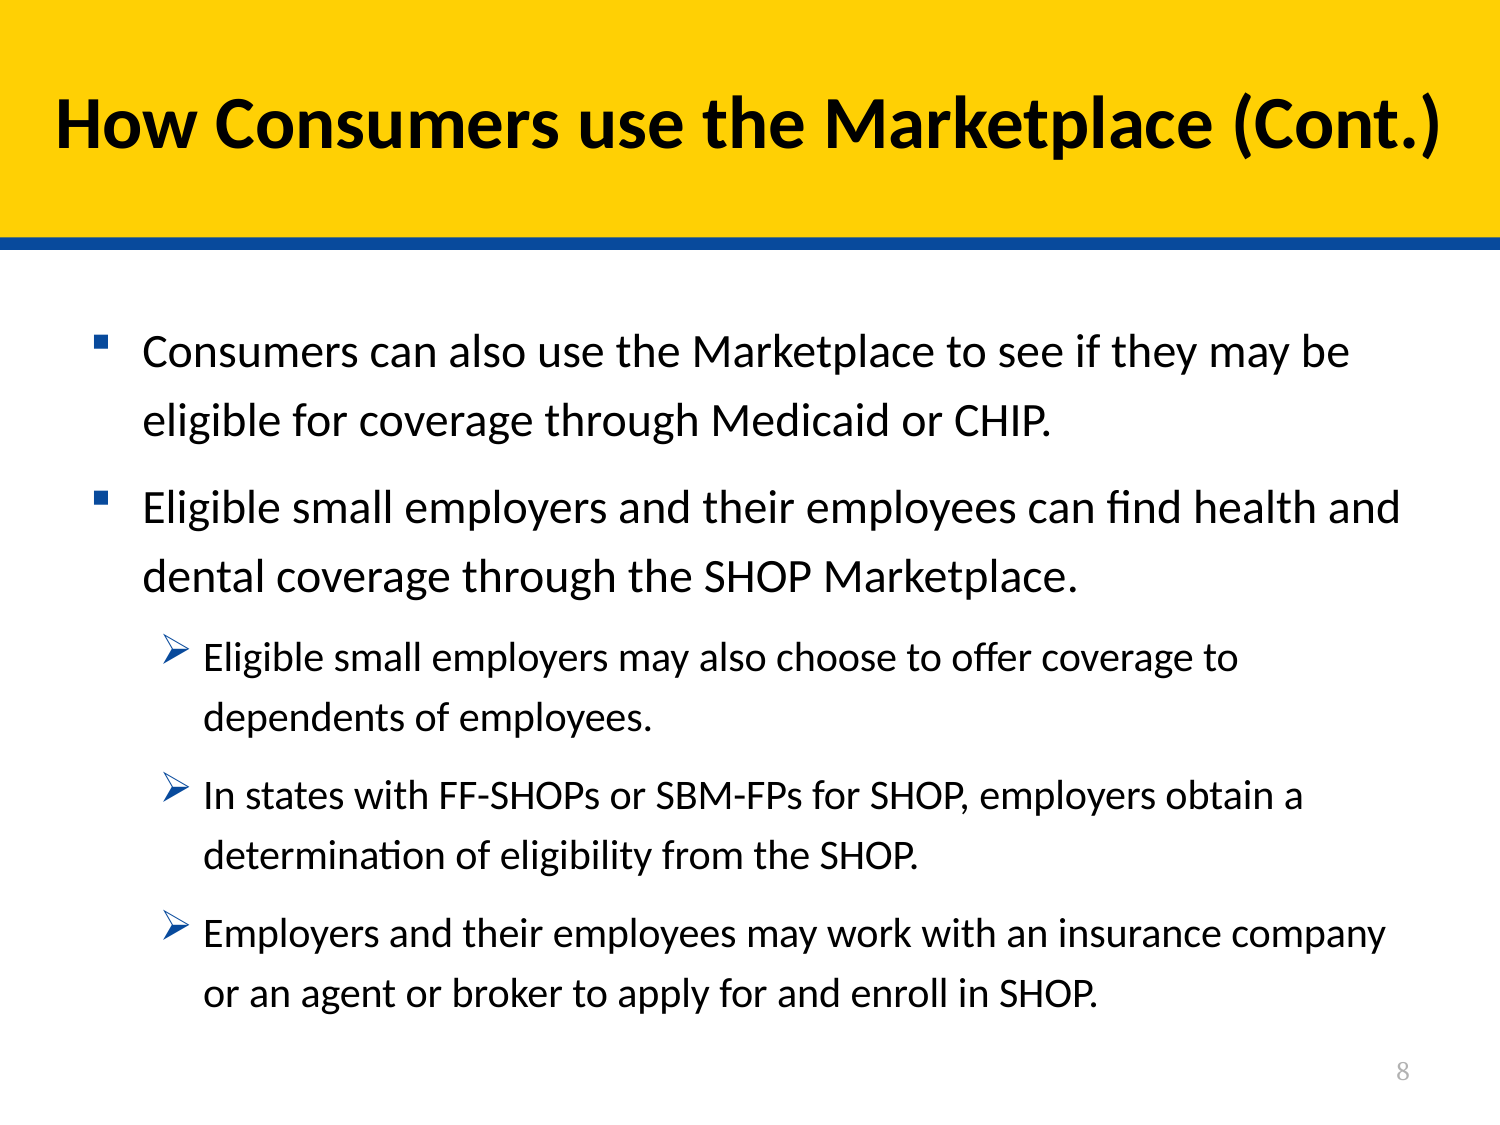

# How Consumers use the Marketplace (Cont.)
Consumers can also use the Marketplace to see if they may be eligible for coverage through Medicaid or CHIP.
Eligible small employers and their employees can find health and dental coverage through the SHOP Marketplace.
Eligible small employers may also choose to offer coverage to dependents of employees.
In states with FF-SHOPs or SBM-FPs for SHOP, employers obtain a determination of eligibility from the SHOP.
Employers and their employees may work with an insurance company or an agent or broker to apply for and enroll in SHOP.
8